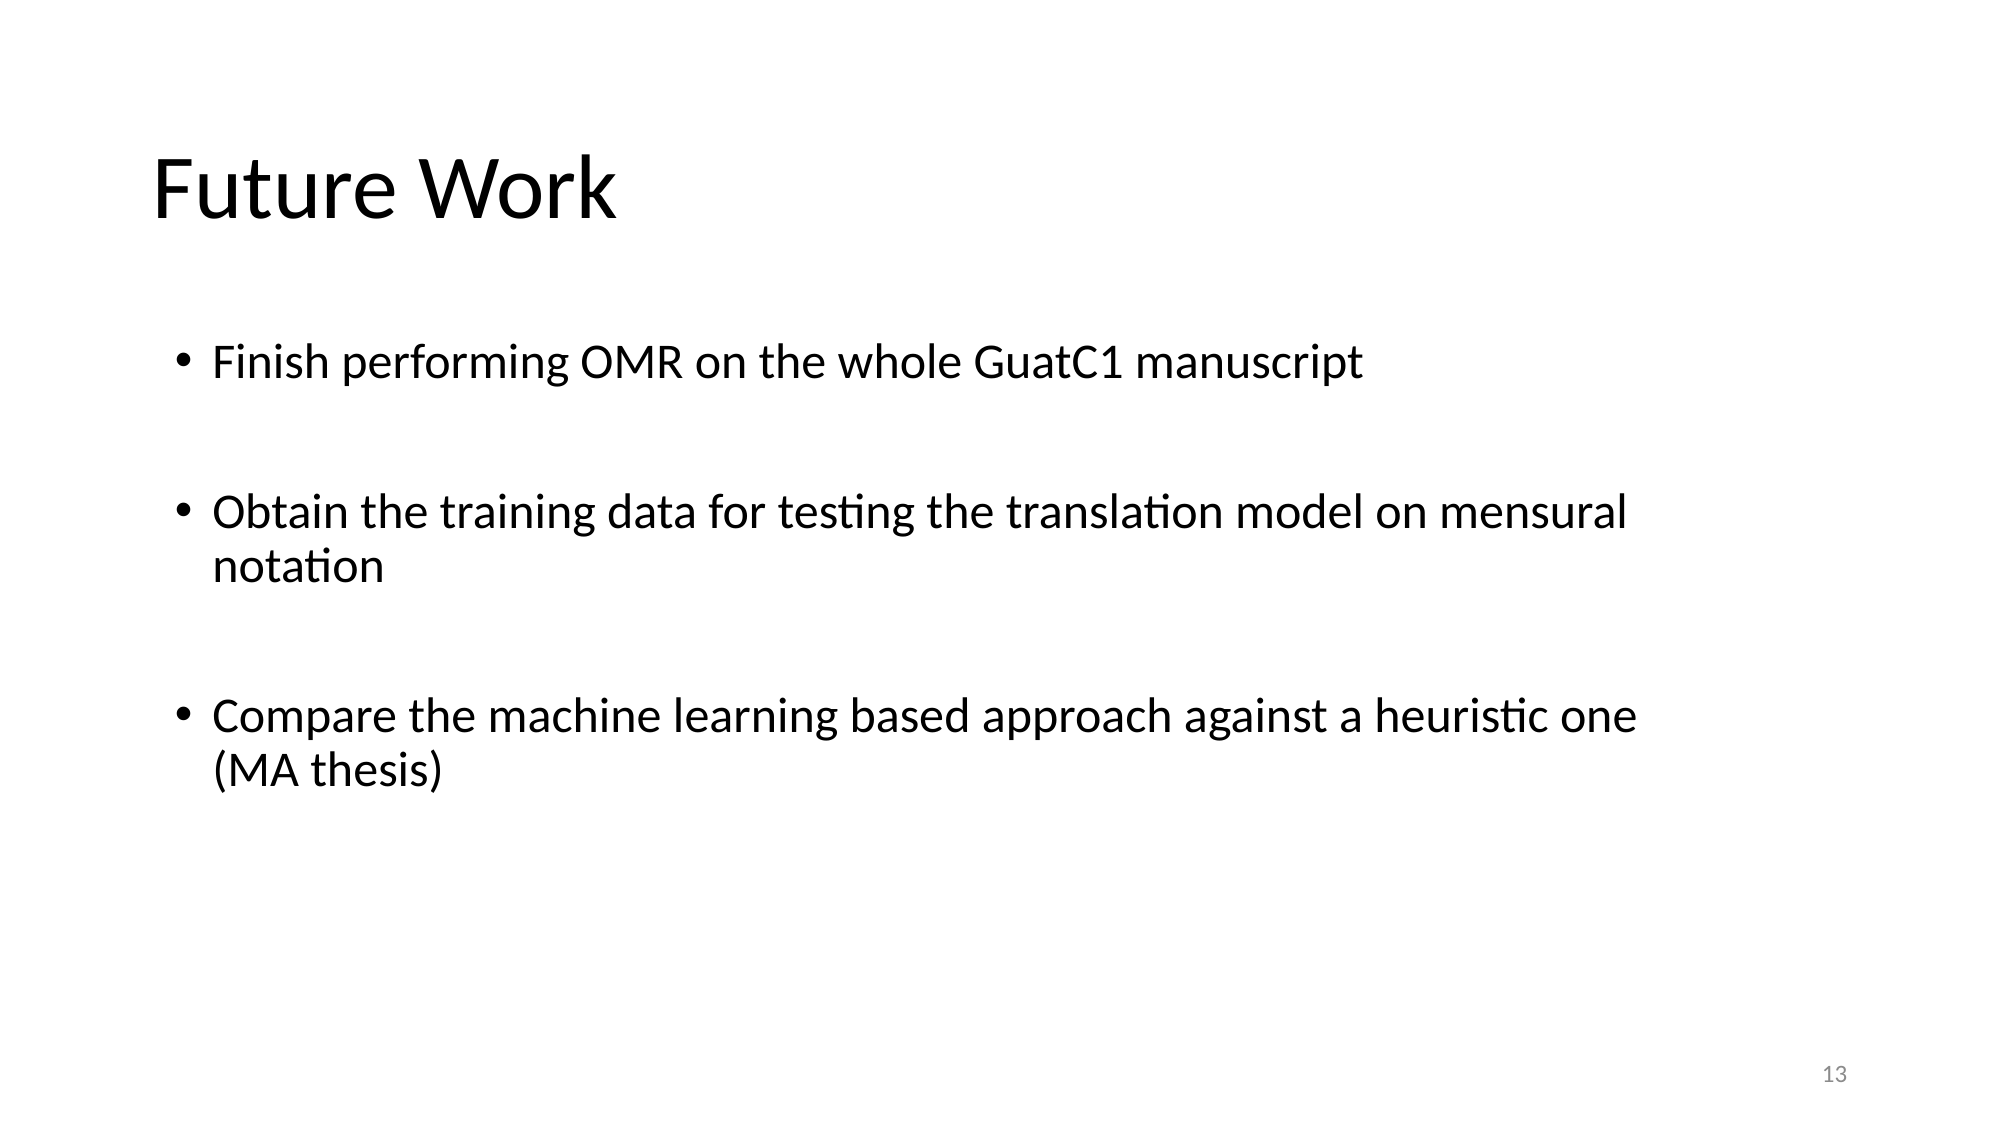

# Future Work
Finish performing OMR on the whole GuatC1 manuscript

Obtain the training data for testing the translation model on mensural notation

Compare the machine learning based approach against a heuristic one (MA thesis)
13